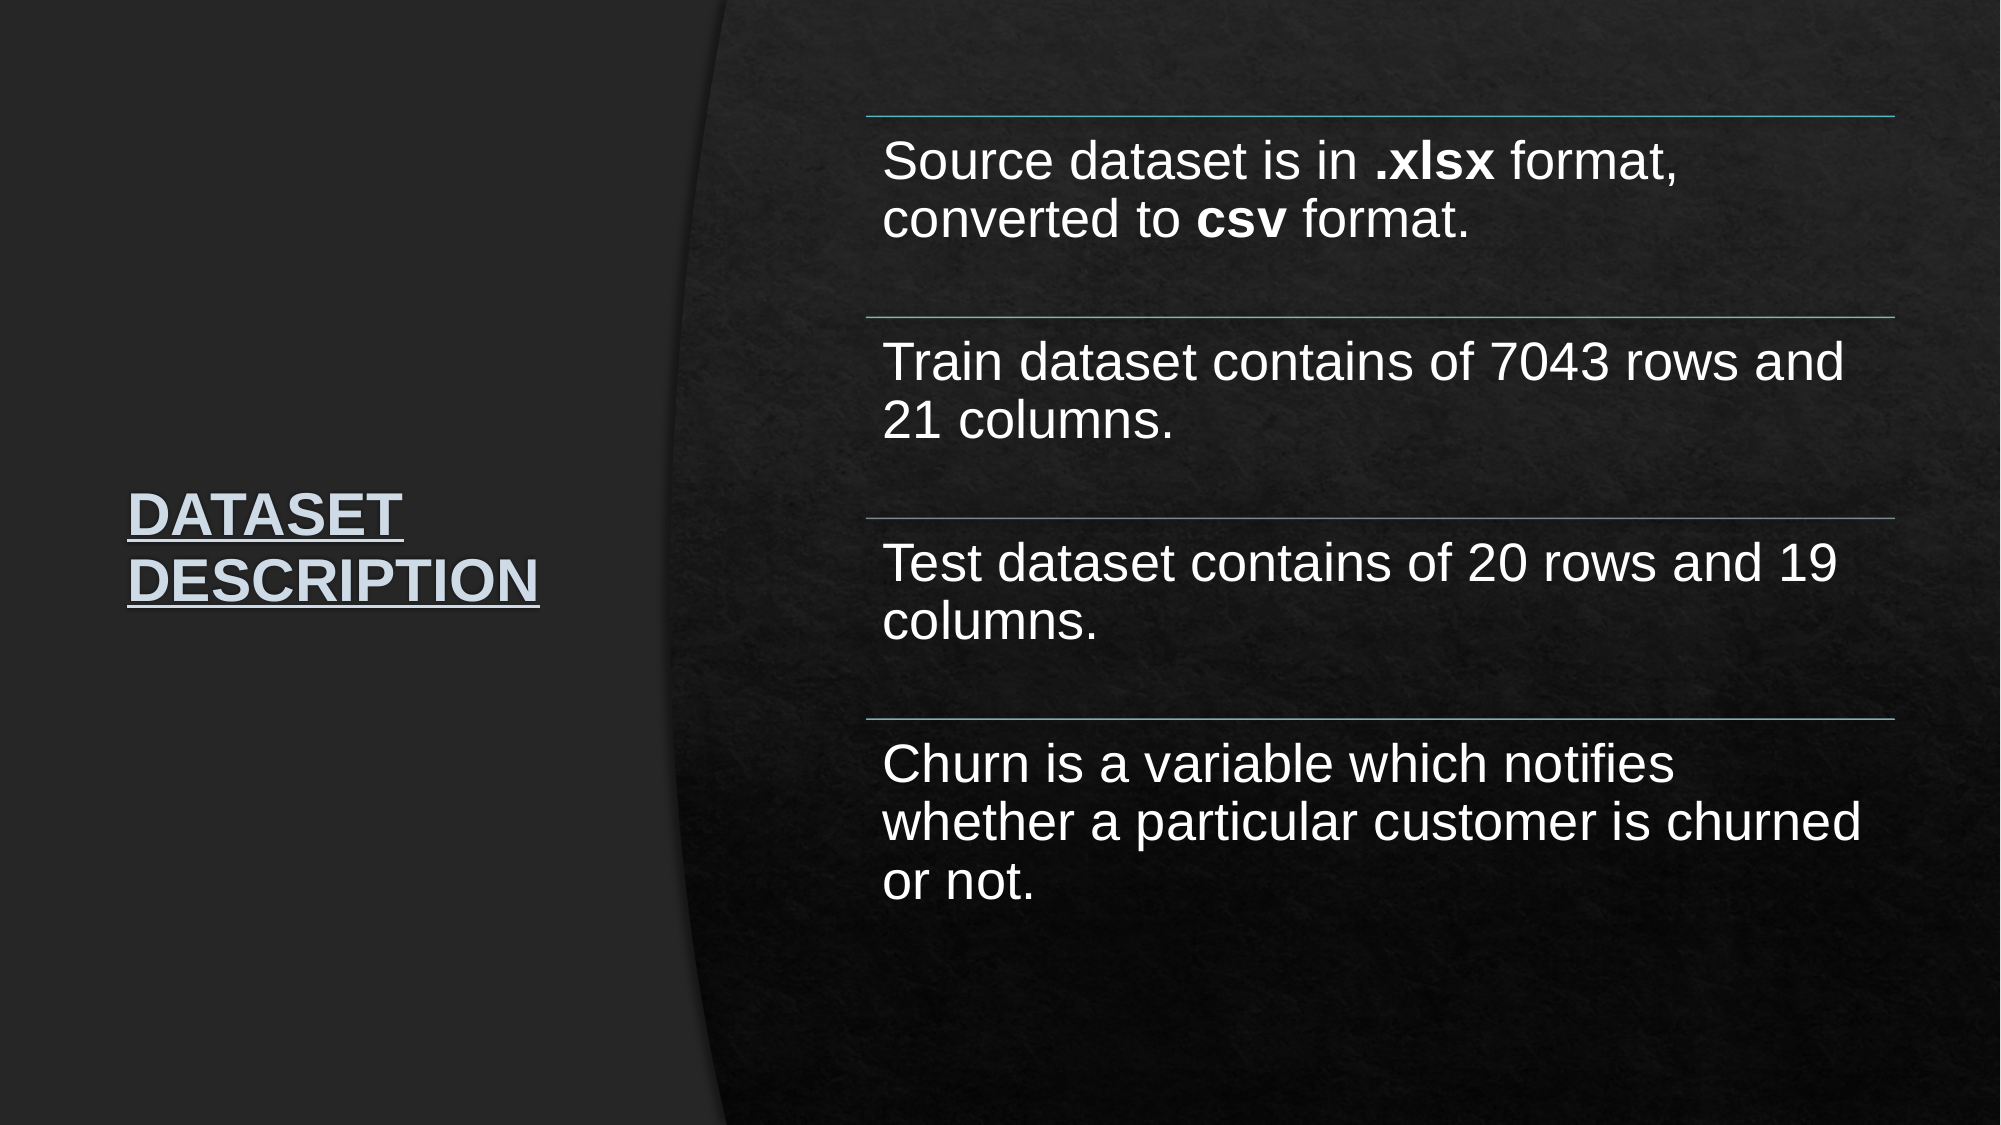

# DATASET DESCRIPTION
Source dataset is in .xlsx format, converted to csv format.
Train dataset contains of 7043 rows and 21 columns.
Test dataset contains of 20 rows and 19 columns.
Churn is a variable which notifies whether a particular customer is churned or not.